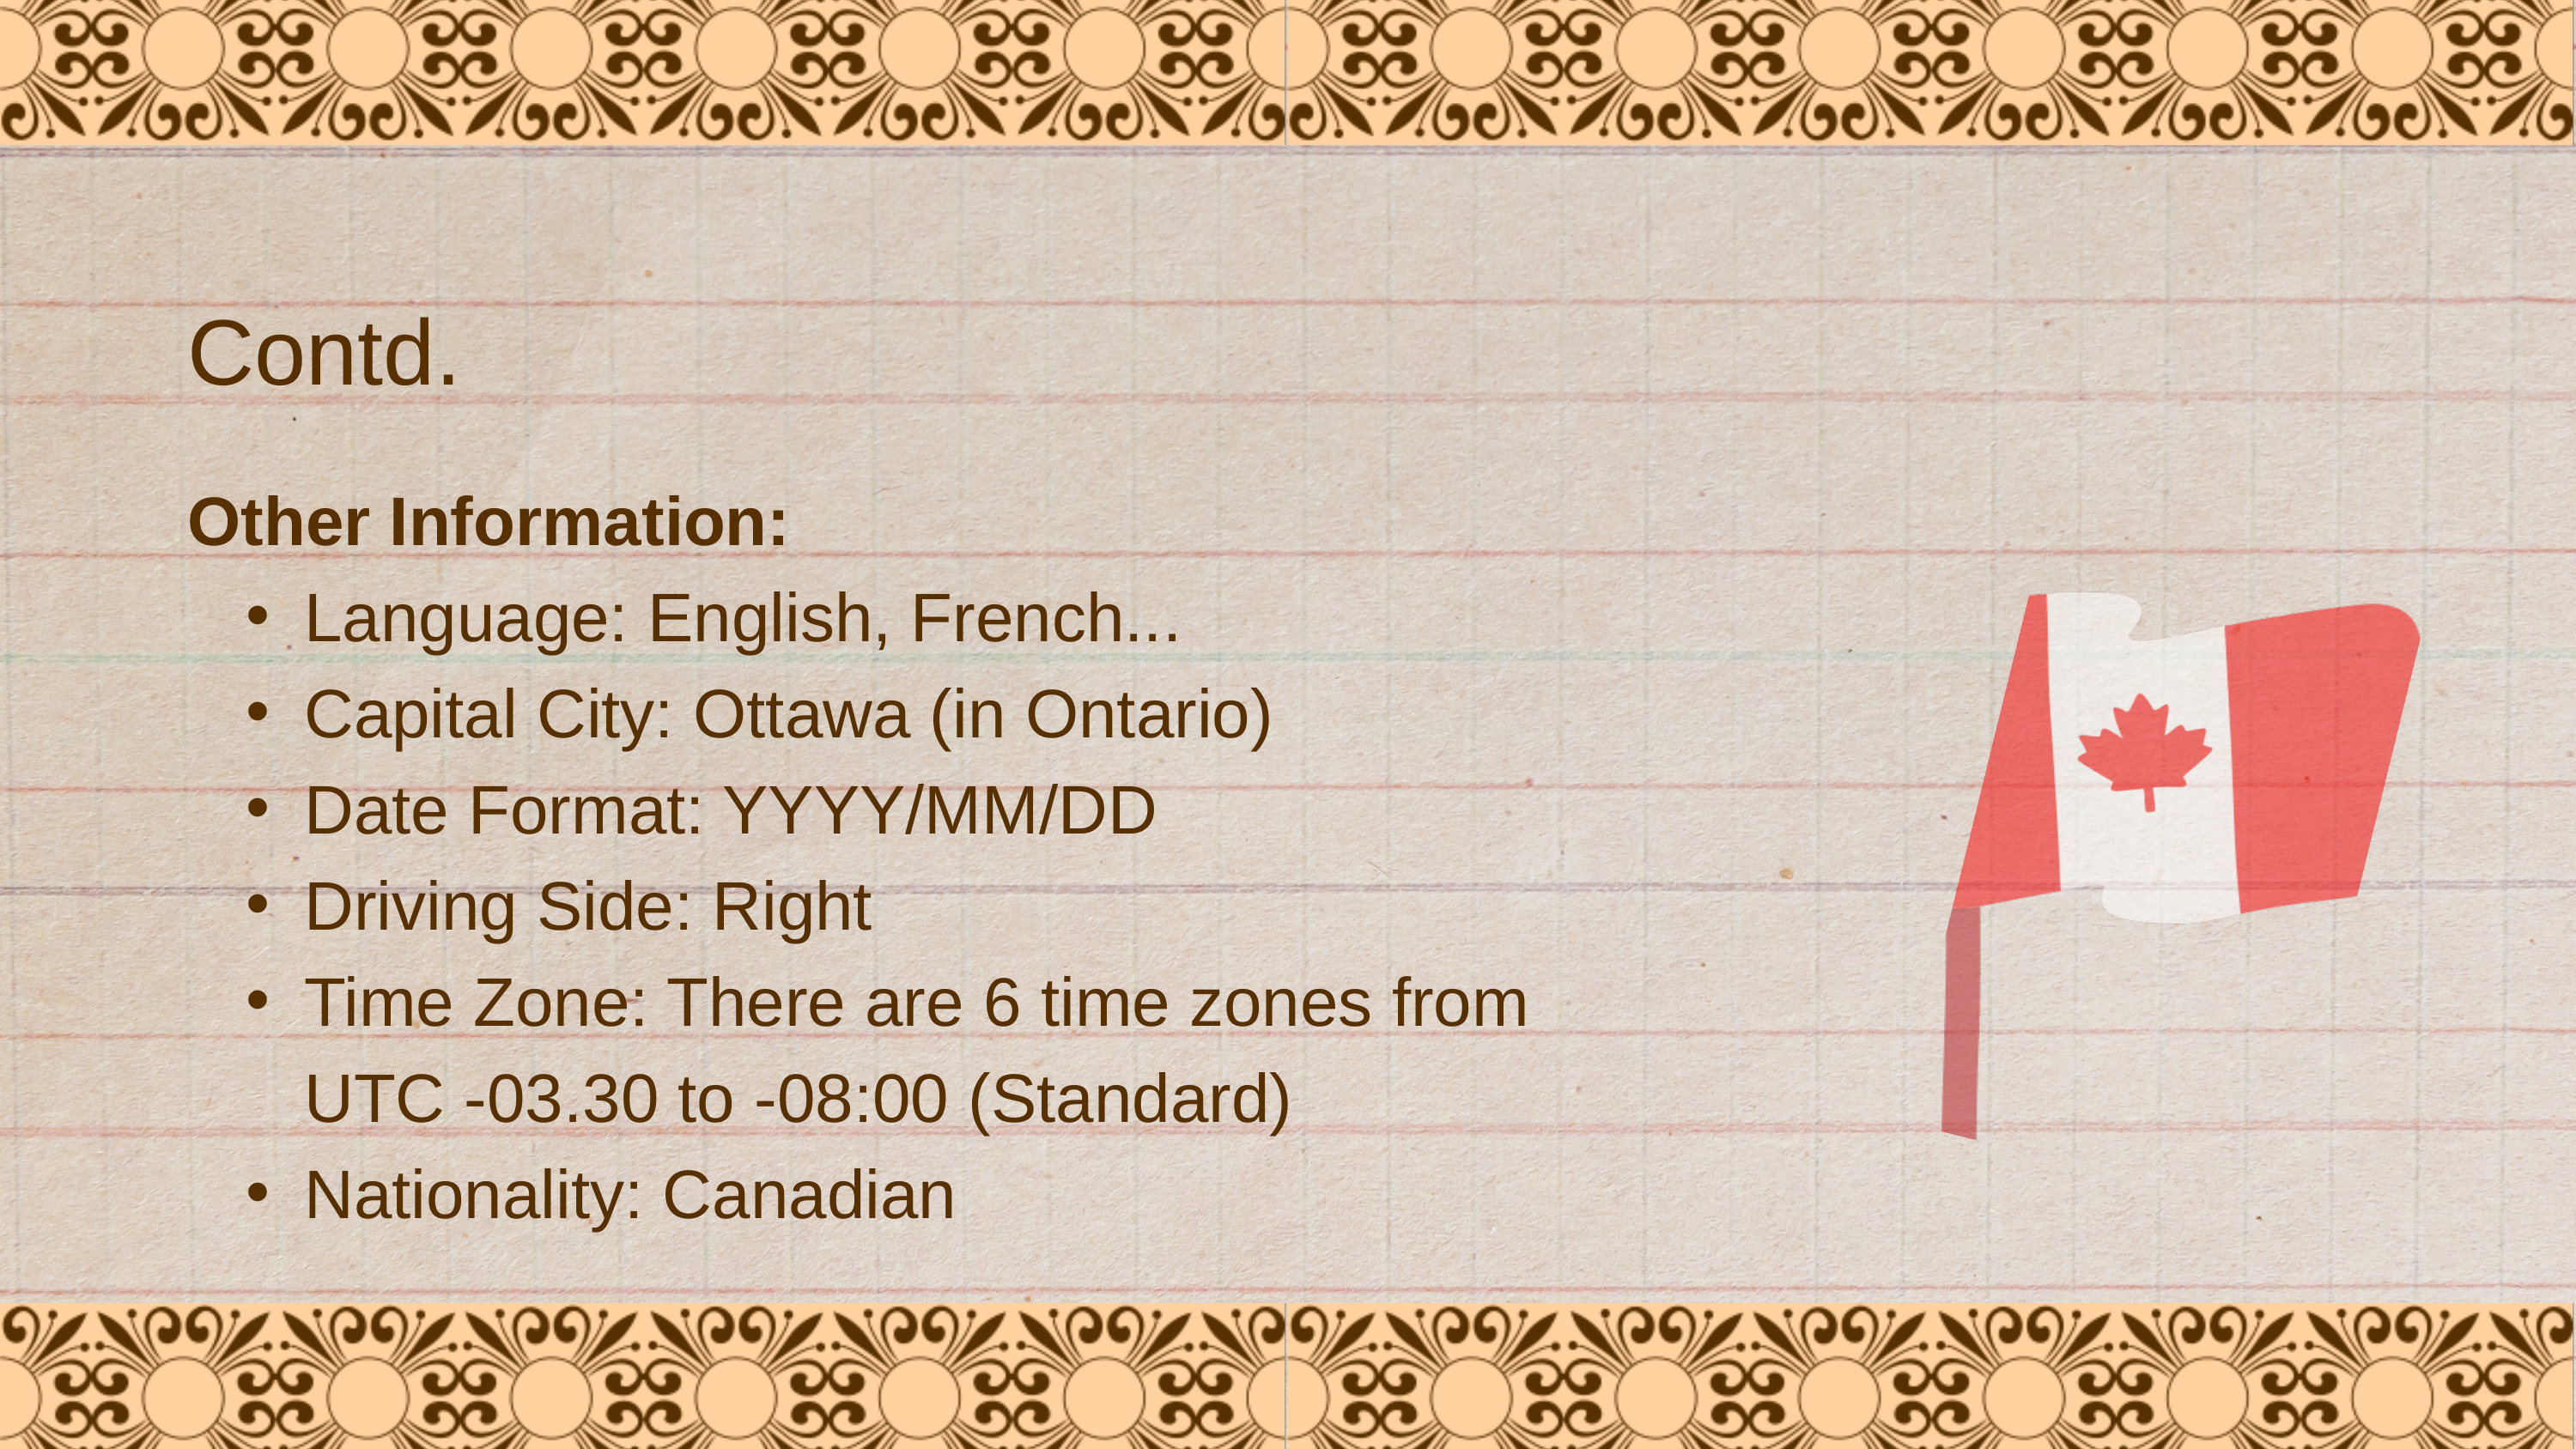

Contd.
Other Information:
Language: English, French...
Capital City: Ottawa (in Ontario)
Date Format: YYYY/MM/DD
Driving Side: Right
Time Zone: There are 6 time zones from UTC -03.30 to -08:00 (Standard)
Nationality: Canadian